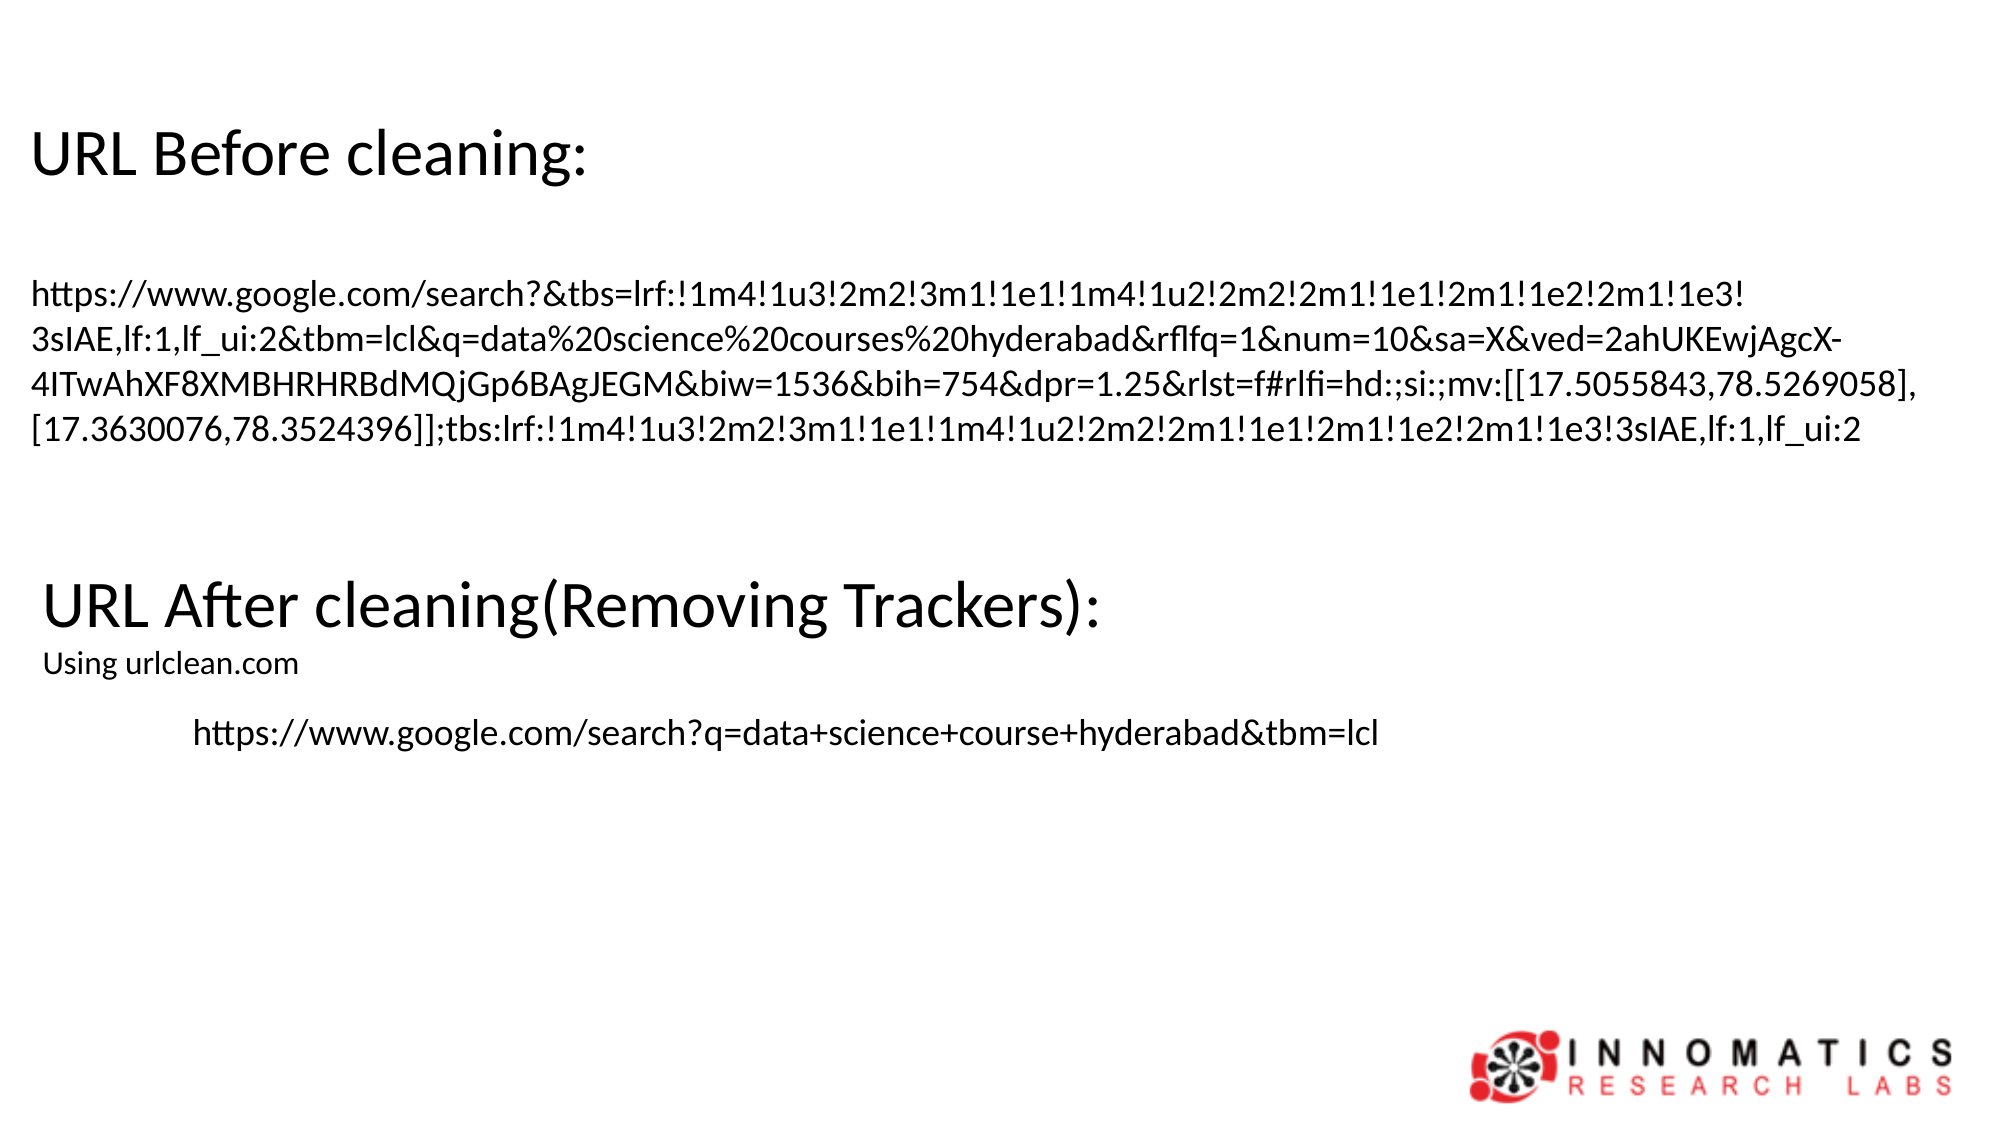

URL Before cleaning:

https://www.google.com/search?&tbs=lrf:!1m4!1u3!2m2!3m1!1e1!1m4!1u2!2m2!2m1!1e1!2m1!1e2!2m1!1e3!3sIAE,lf:1,lf_ui:2&tbm=lcl&q=data%20science%20courses%20hyderabad&rflfq=1&num=10&sa=X&ved=2ahUKEwjAgcX-4ITwAhXF8XMBHRHRBdMQjGp6BAgJEGM&biw=1536&bih=754&dpr=1.25&rlst=f#rlfi=hd:;si:;mv:[[17.5055843,78.5269058],[17.3630076,78.3524396]];tbs:lrf:!1m4!1u3!2m2!3m1!1e1!1m4!1u2!2m2!2m1!1e1!2m1!1e2!2m1!1e3!3sIAE,lf:1,lf_ui:2
URL After cleaning(Removing Trackers):
Using urlclean.com

	https://www.google.com/search?q=data+science+course+hyderabad&tbm=lcl